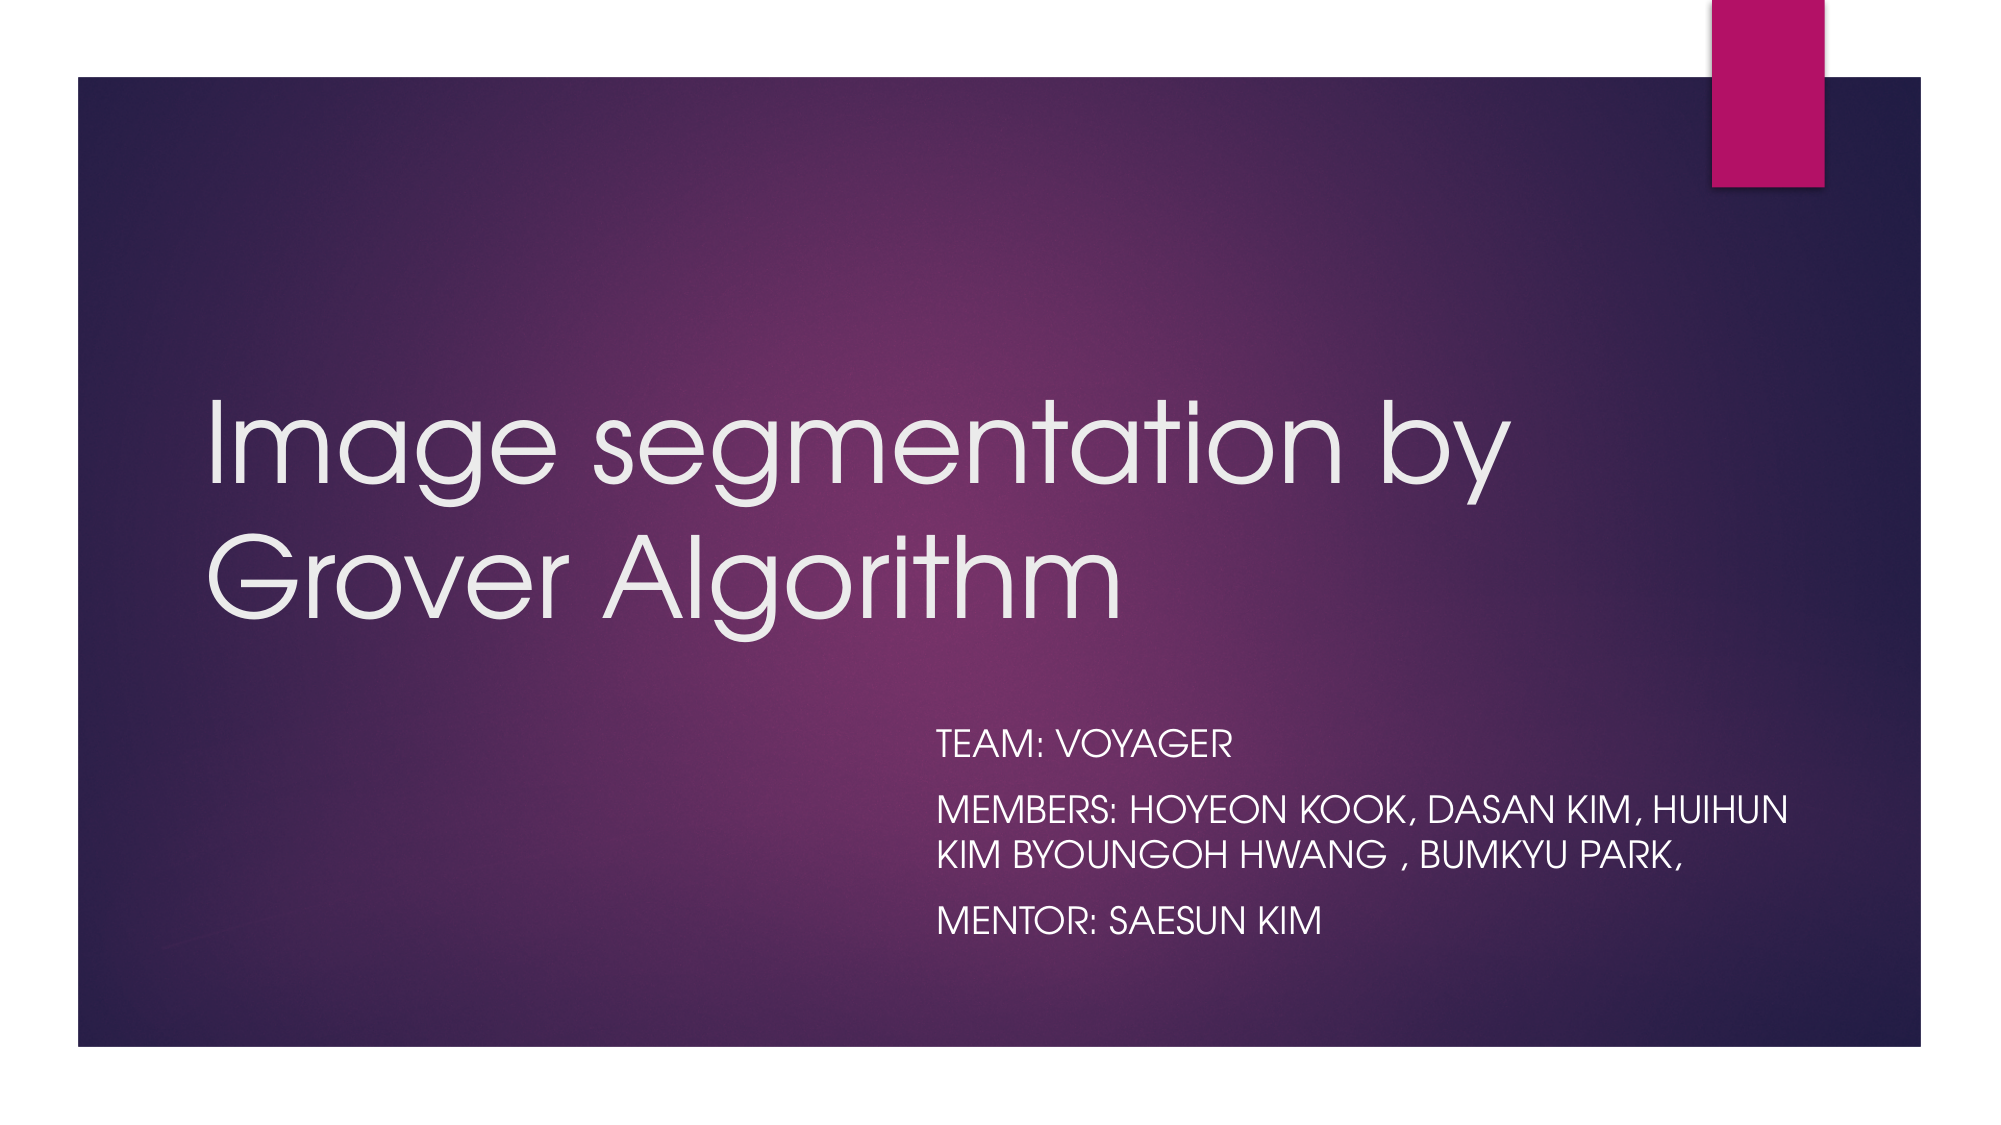

# Image segmentation by Grover Algorithm
Team: Voyager
Members: Hoyeon Kook, dasan kim, huihun kim byoungoh hwang , bumkyu park,
Mentor: saesun kim